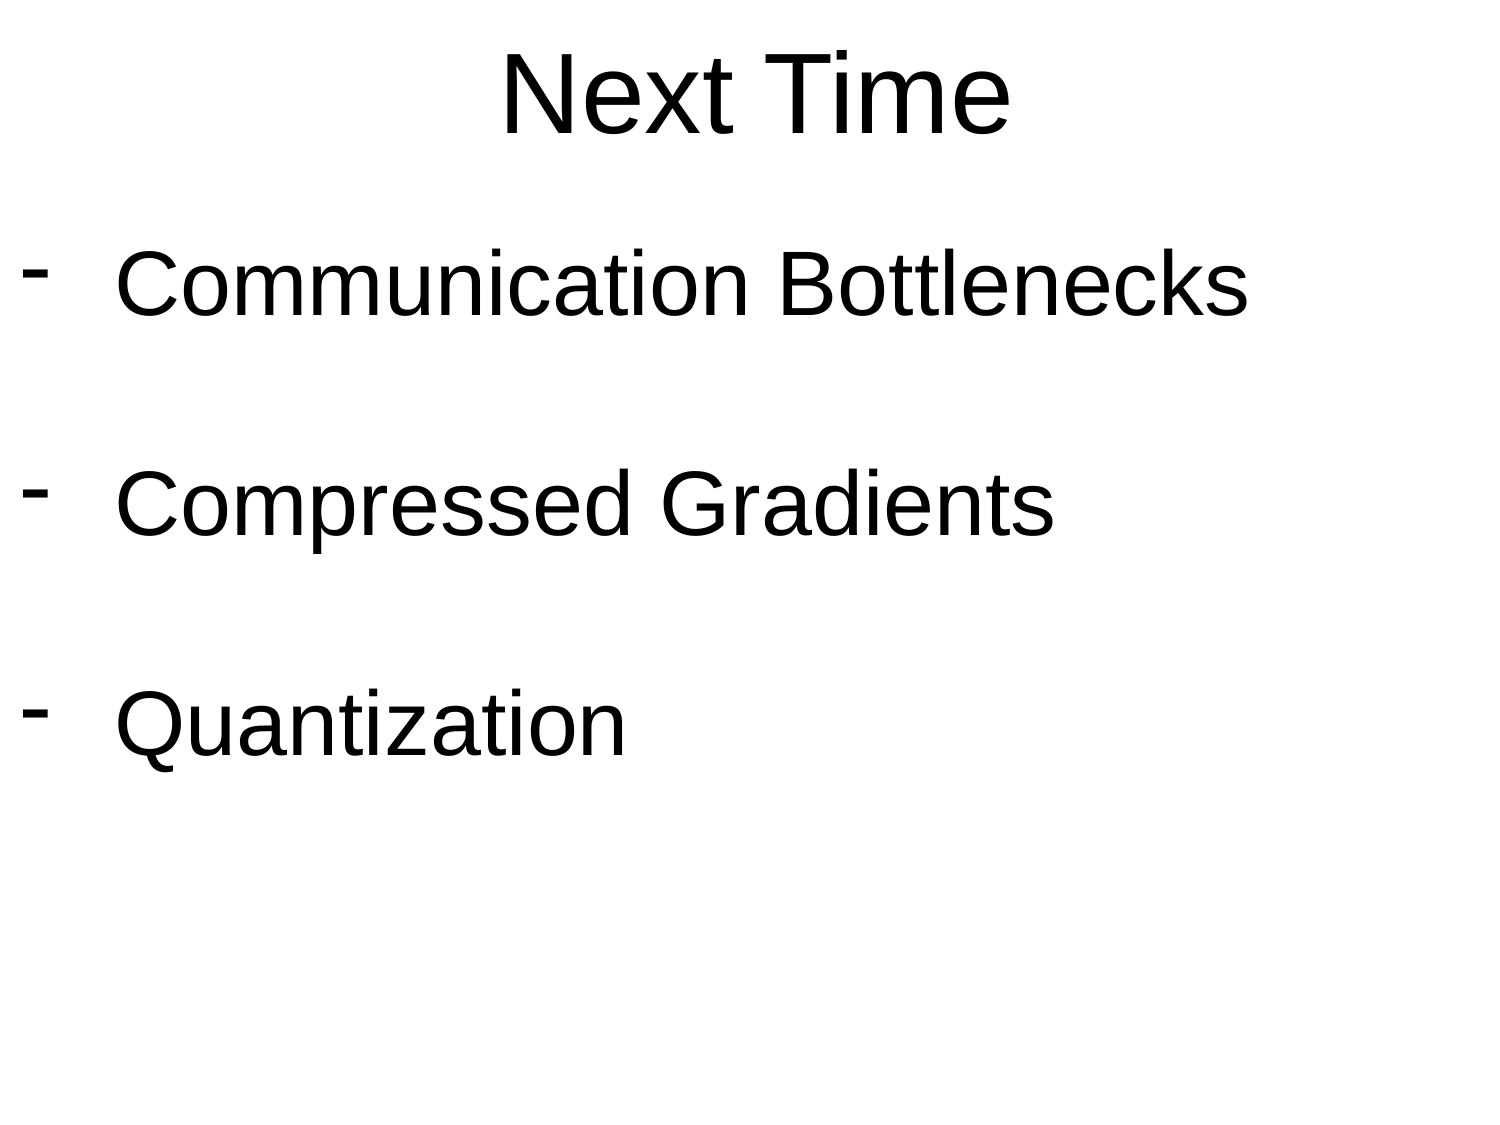

# Next Time

Communication Bottlenecks

Compressed Gradients

Quantization